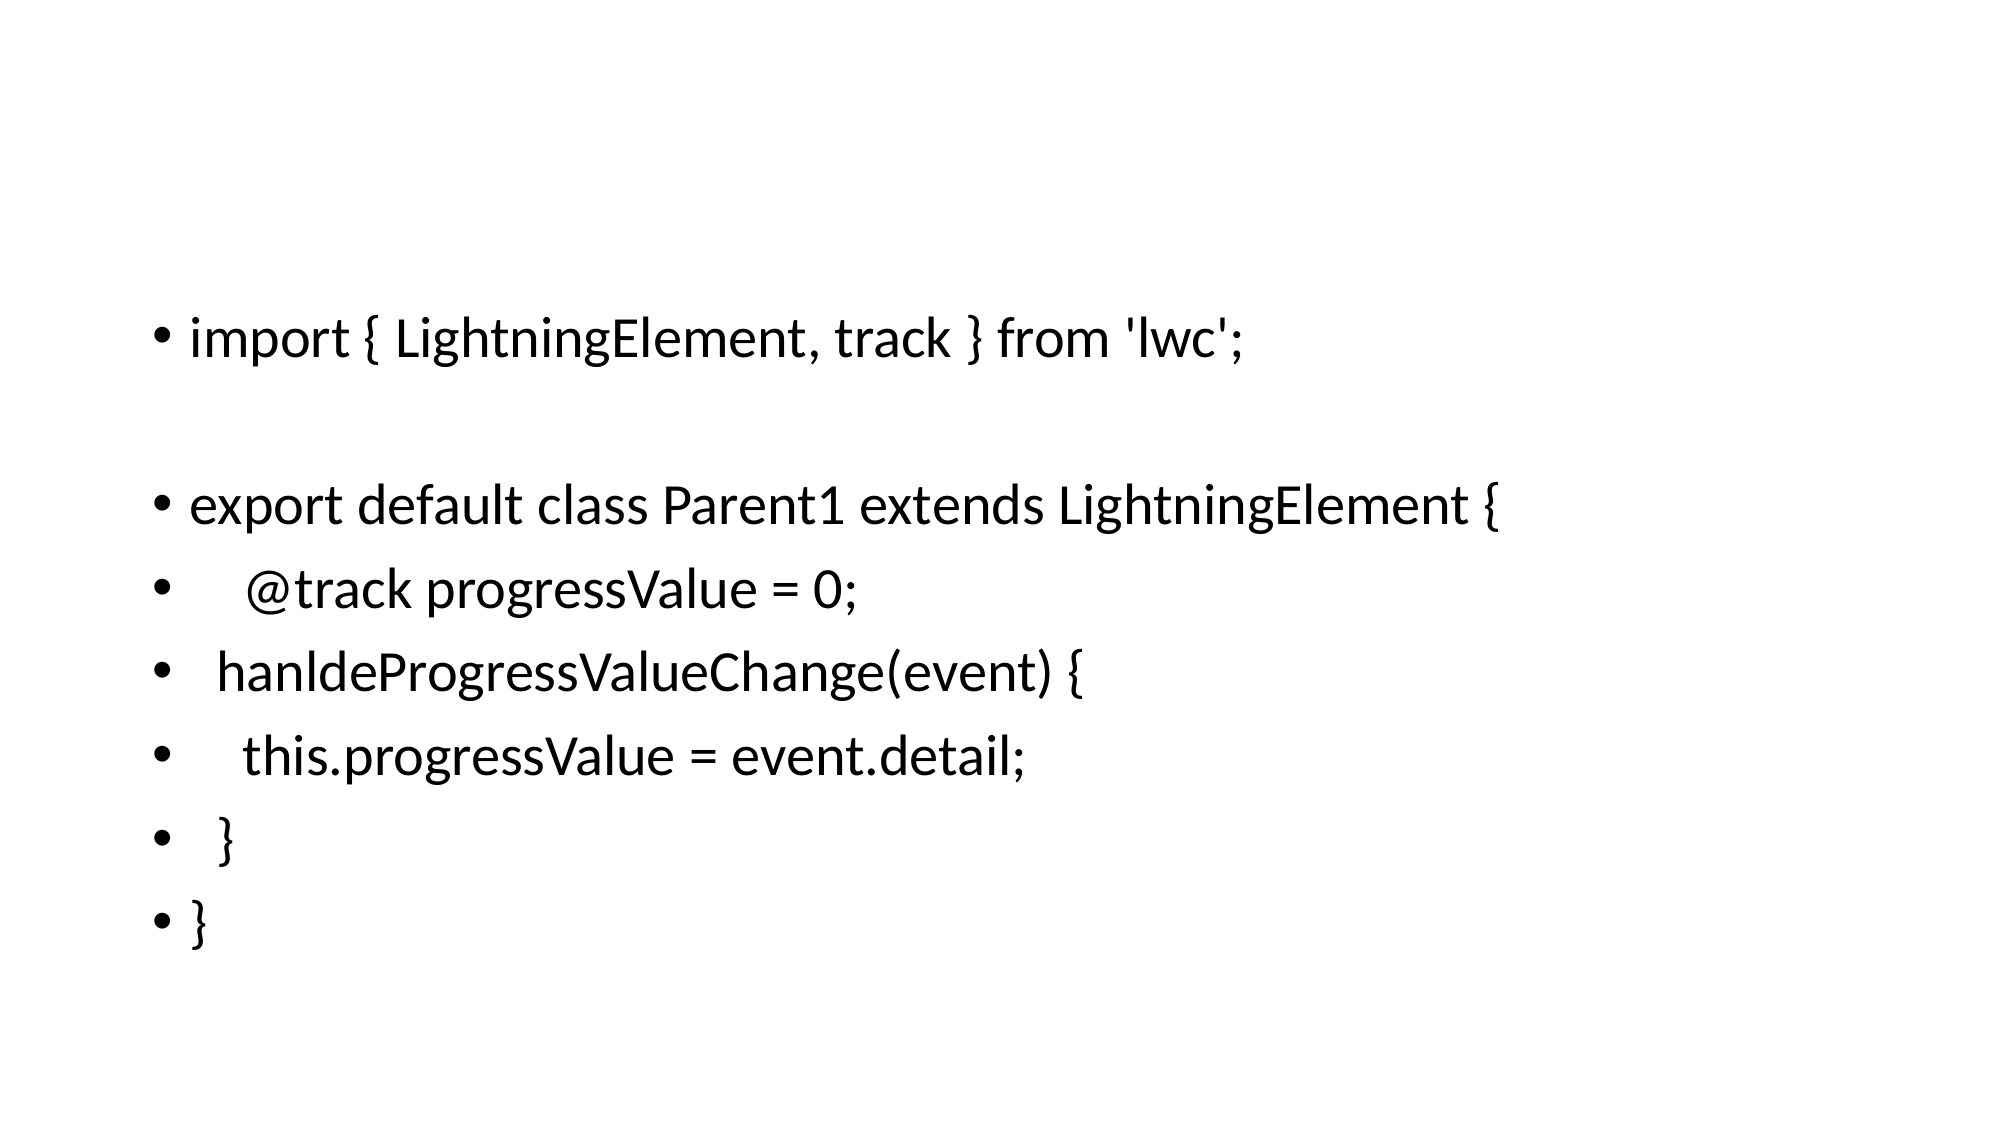

#
import { LightningElement, track } from 'lwc';

export default class Parent1 extends LightningElement {
    @track progressValue = 0;
  hanldeProgressValueChange(event) {
    this.progressValue = event.detail;
  }
}